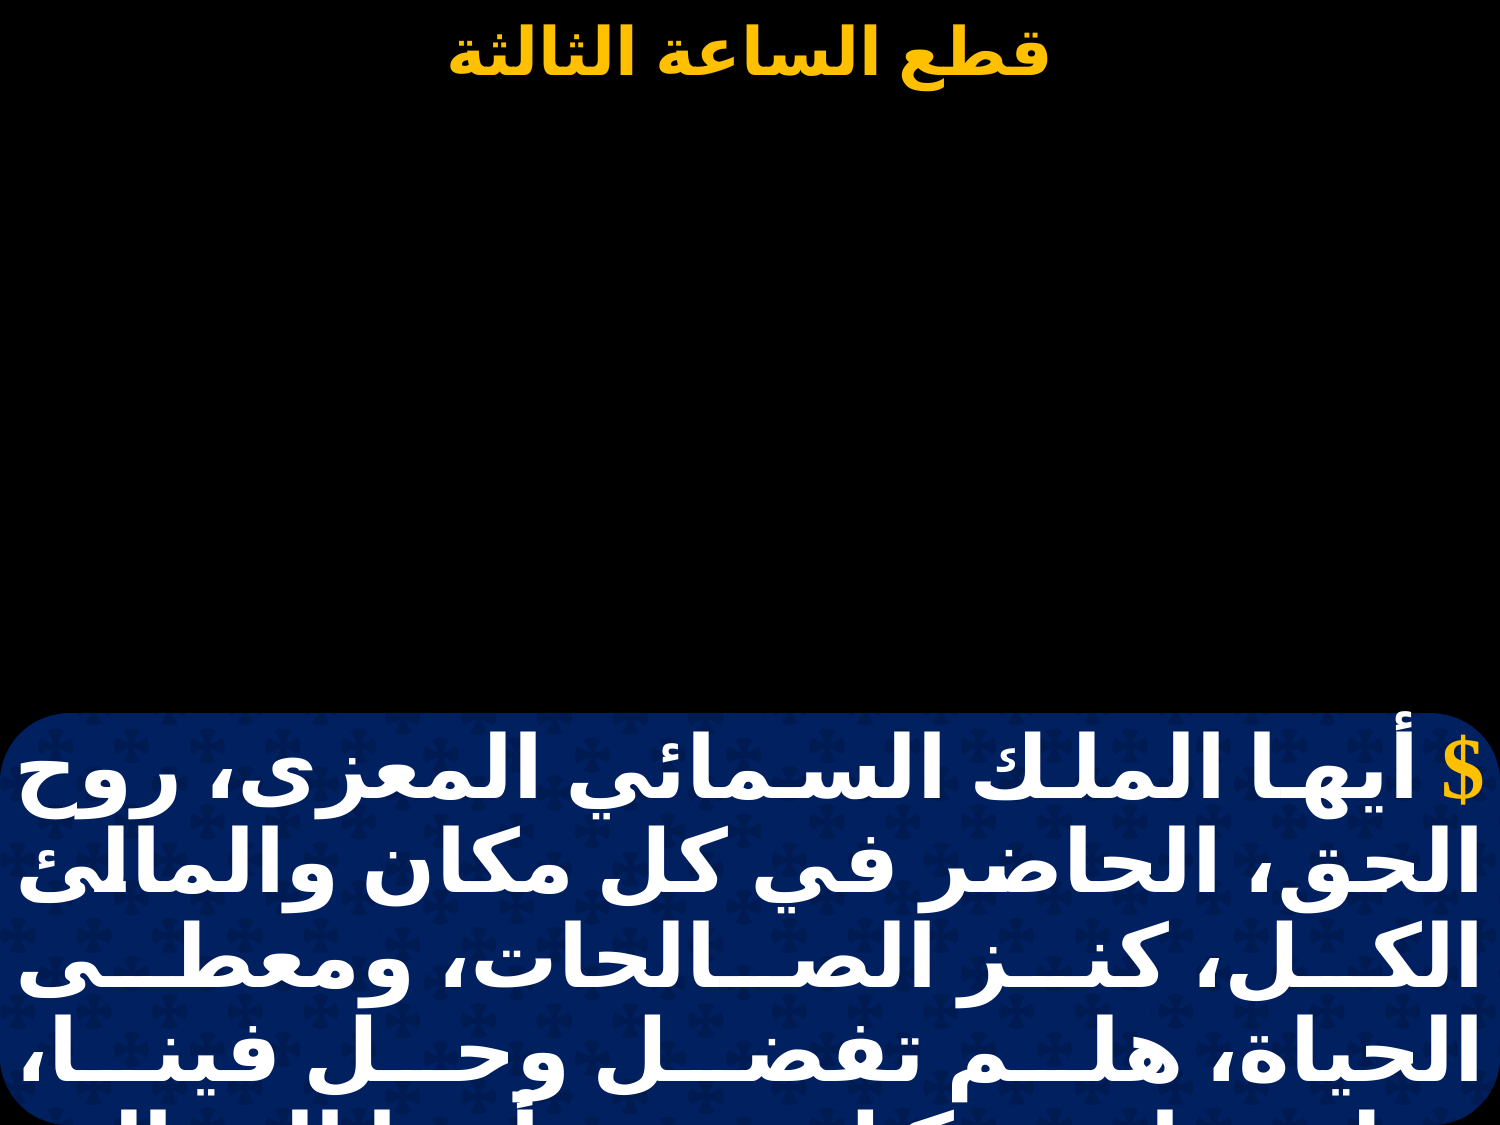

$ أيها الملك السمائي المعزى، روح الحق، الحاضر في كل مكان والمالئ الكل، كنز الصالحات، ومعطى الحياة، هلم تفضل وحل فينا، وطهرنا من كل دنس أيها الصالح، وخلص نفوسنا. (ذوكصابترى … )